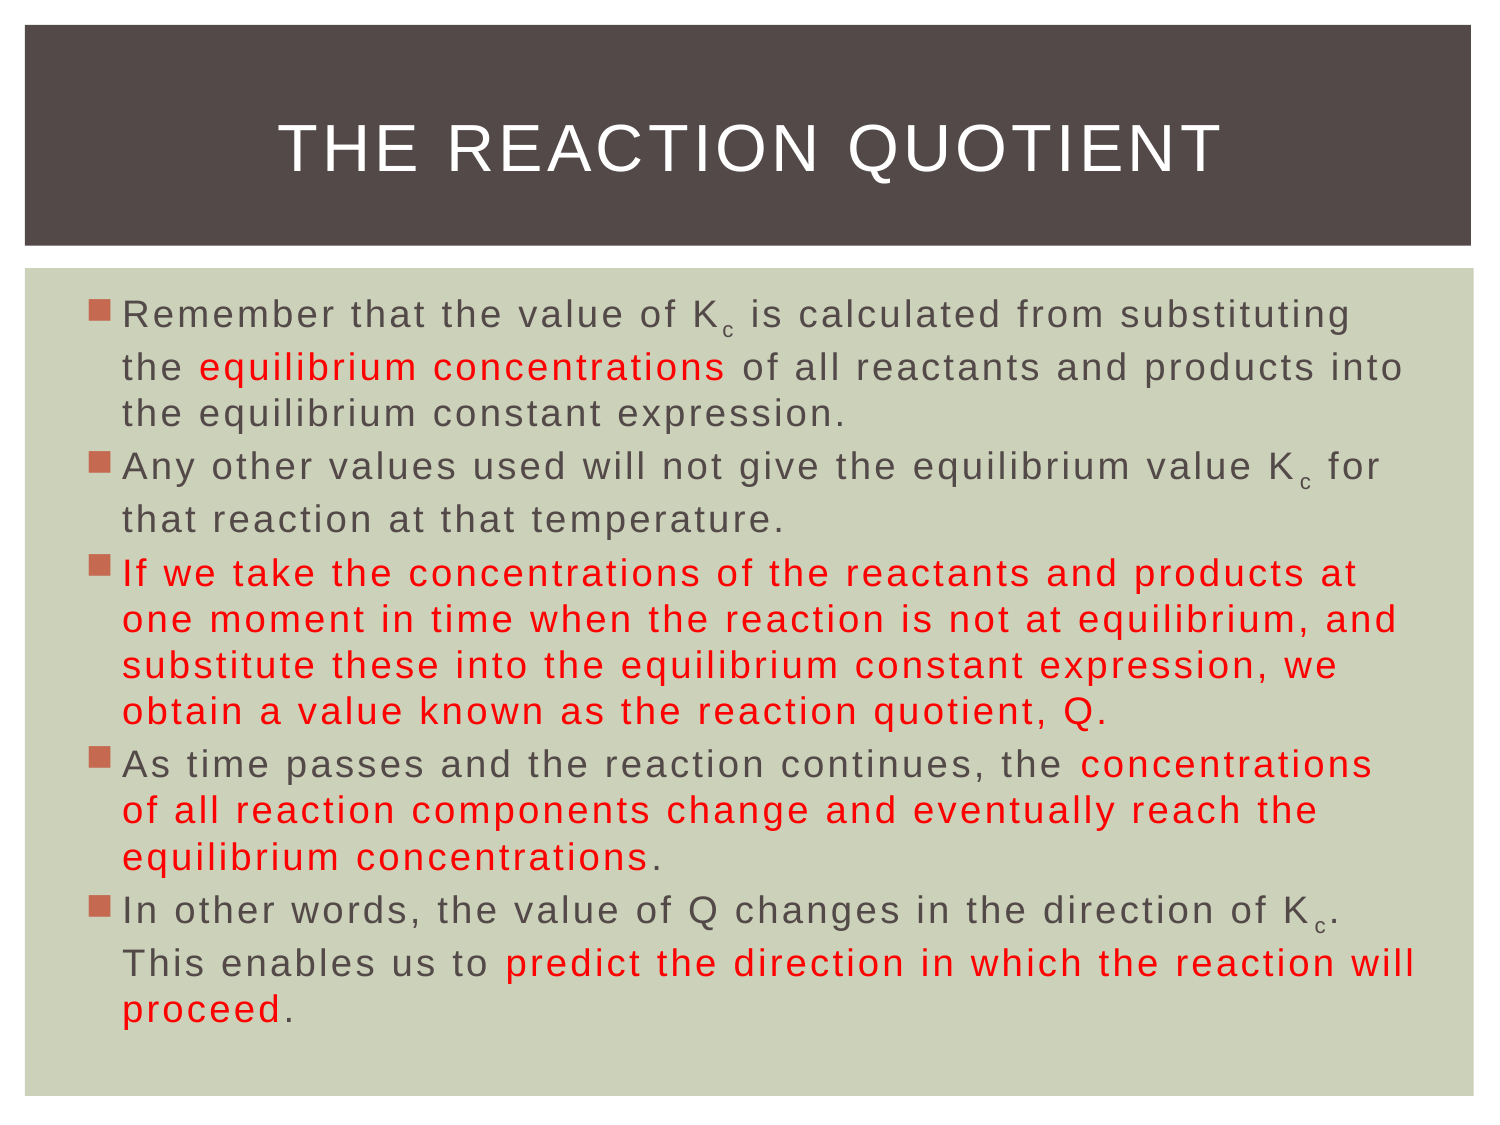

# The reaction quotient
Remember that the value of Kc is calculated from substituting the equilibrium concentrations of all reactants and products into the equilibrium constant expression.
Any other values used will not give the equilibrium value Kc for that reaction at that temperature.
If we take the concentrations of the reactants and products at one moment in time when the reaction is not at equilibrium, and substitute these into the equilibrium constant expression, we obtain a value known as the reaction quotient, Q.
As time passes and the reaction continues, the concentrations of all reaction components change and eventually reach the equilibrium concentrations.
In other words, the value of Q changes in the direction of Kc. This enables us to predict the direction in which the reaction will proceed.
105